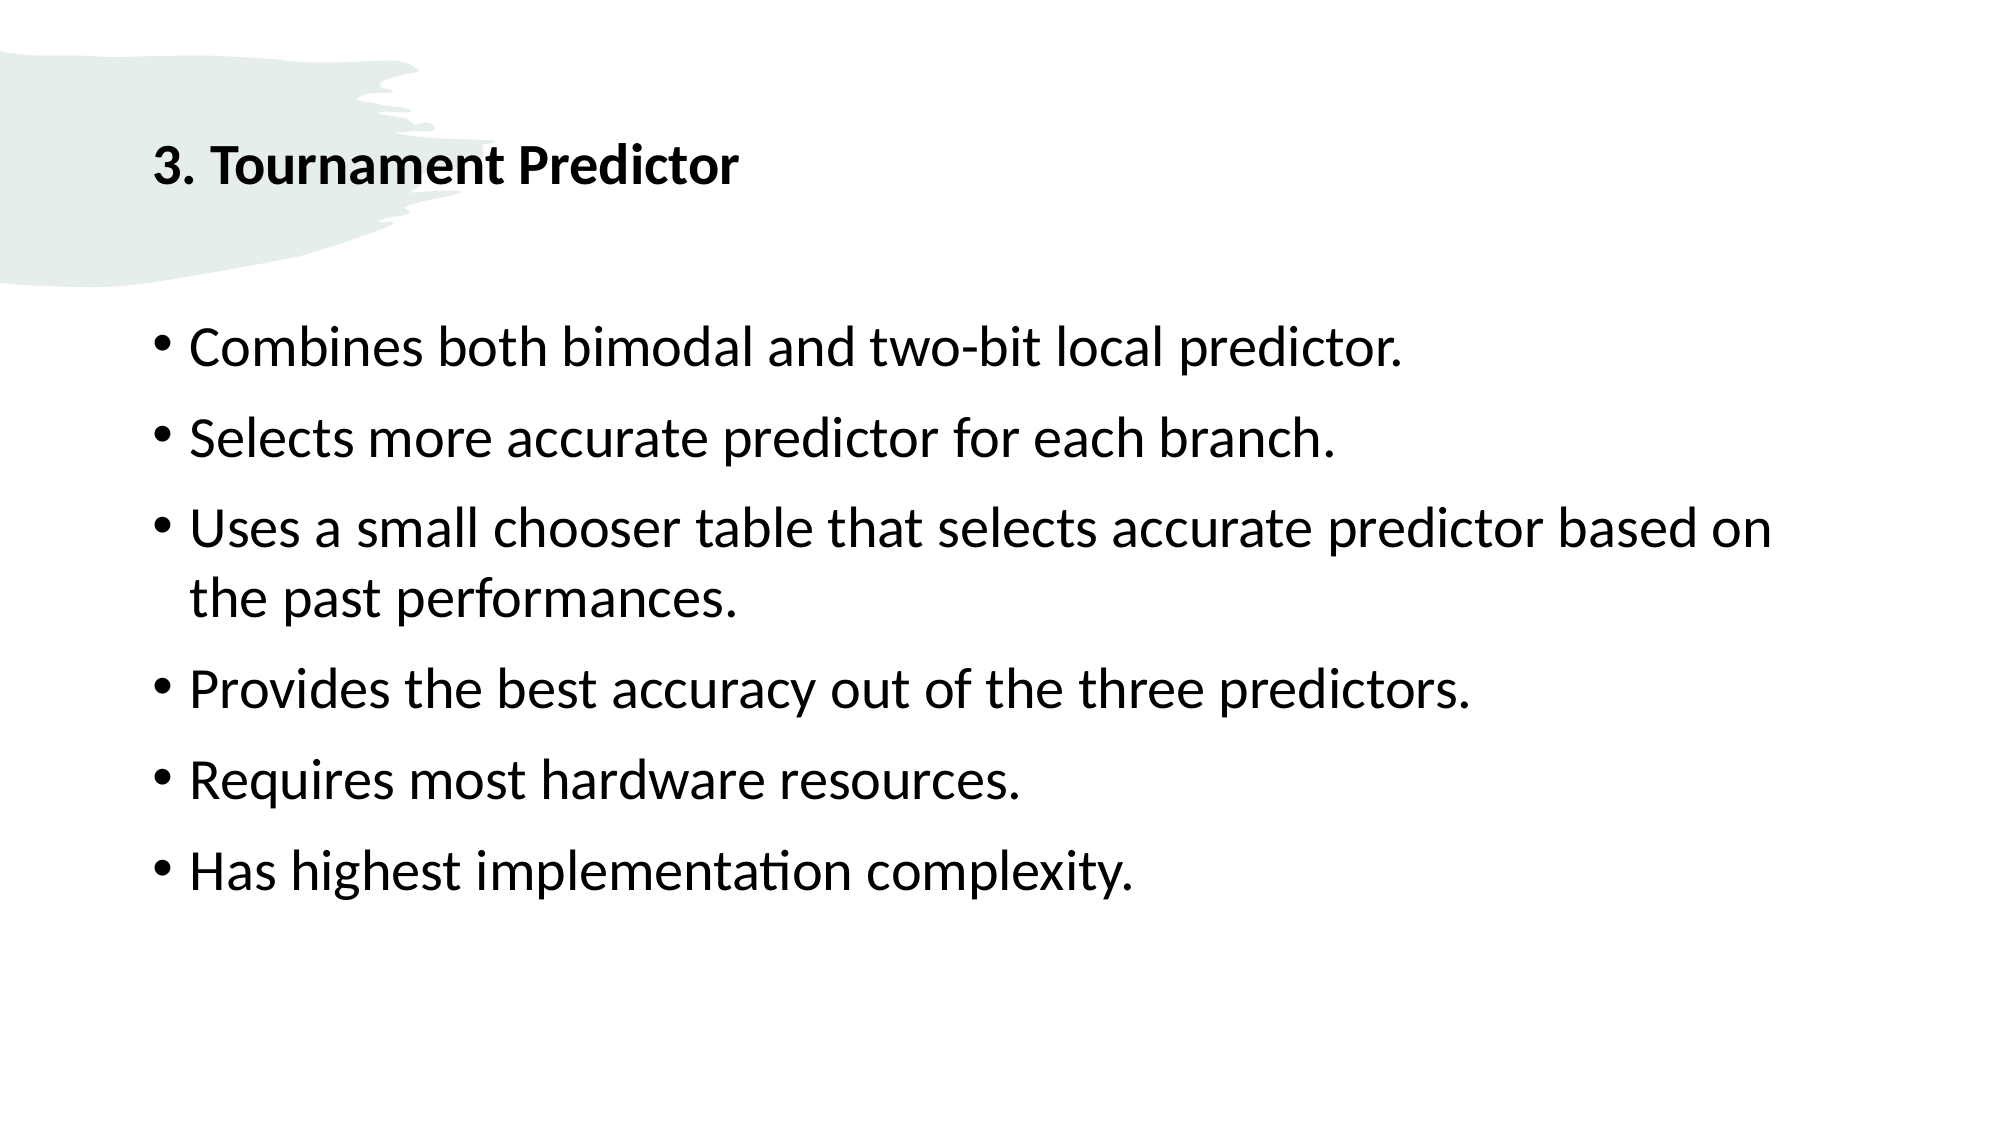

3. Tournament Predictor

Combines both bimodal and two-bit local predictor.
Selects more accurate predictor for each branch.
Uses a small chooser table that selects accurate predictor based on the past performances.
Provides the best accuracy out of the three predictors.
Requires most hardware resources.
Has highest implementation complexity.